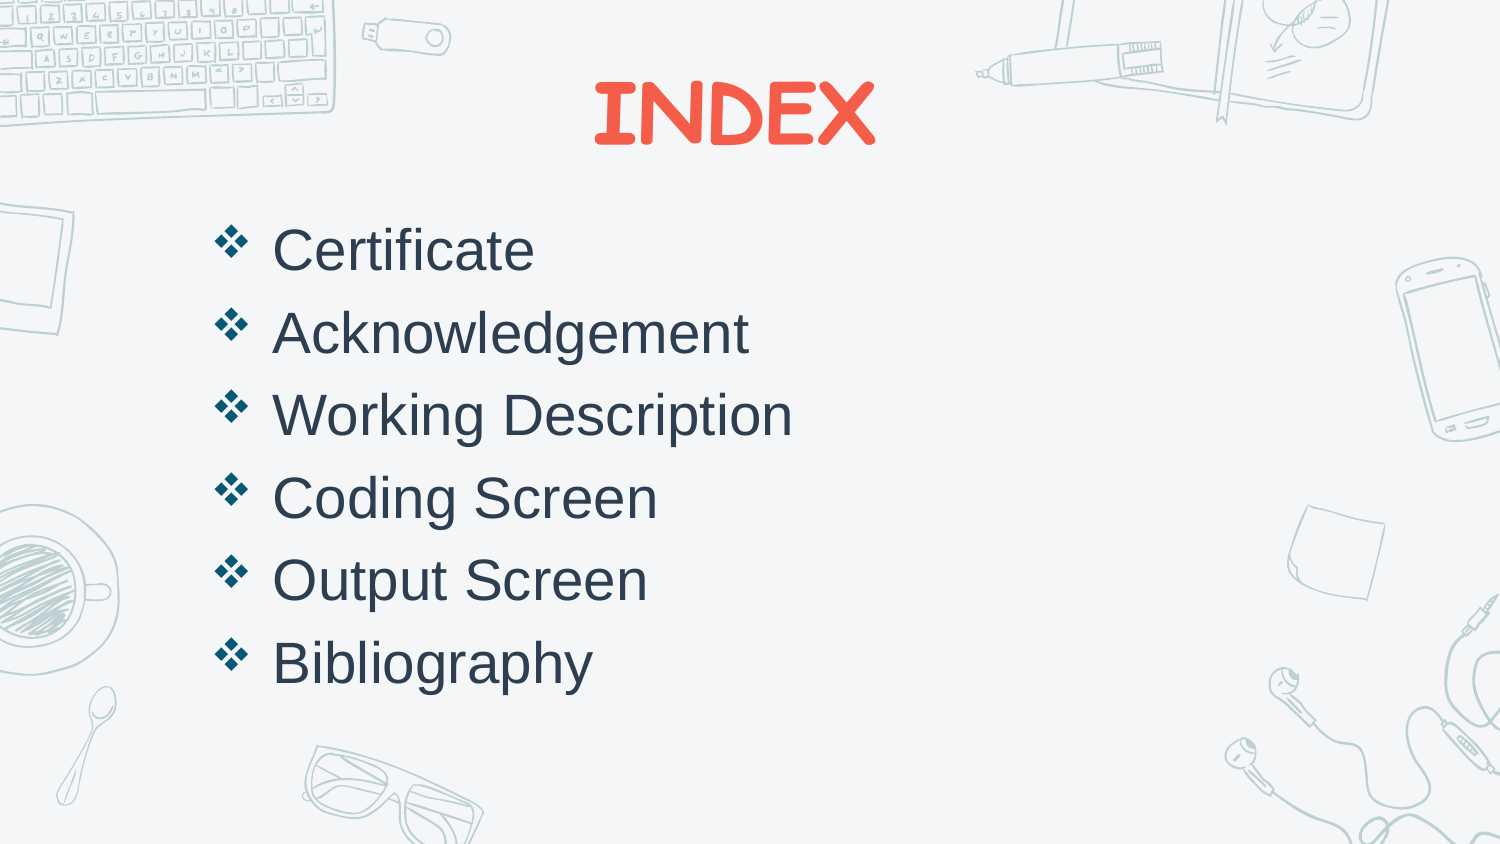

# INDEX
Certificate
Acknowledgement
Working Description
Coding Screen
Output Screen
Bibliography